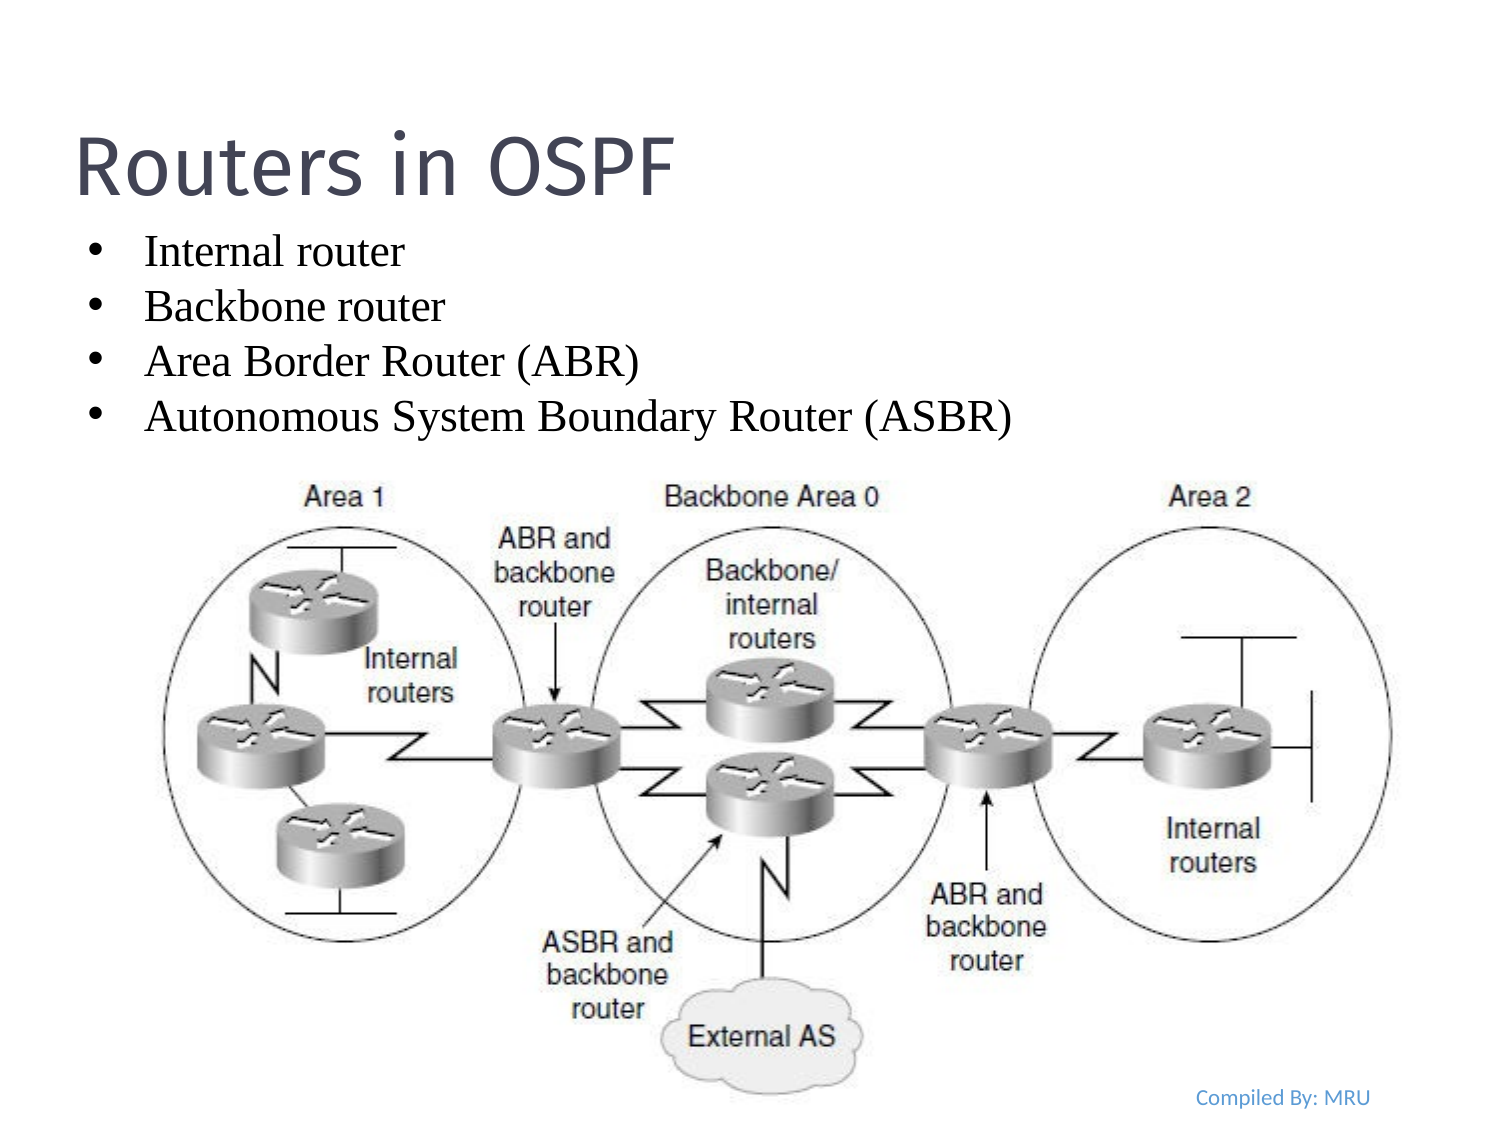

Routers in OSPF
Internal router
Backbone router
Area Border Router (ABR)
Autonomous System Boundary Router (ASBR)

Compiled By: MRU